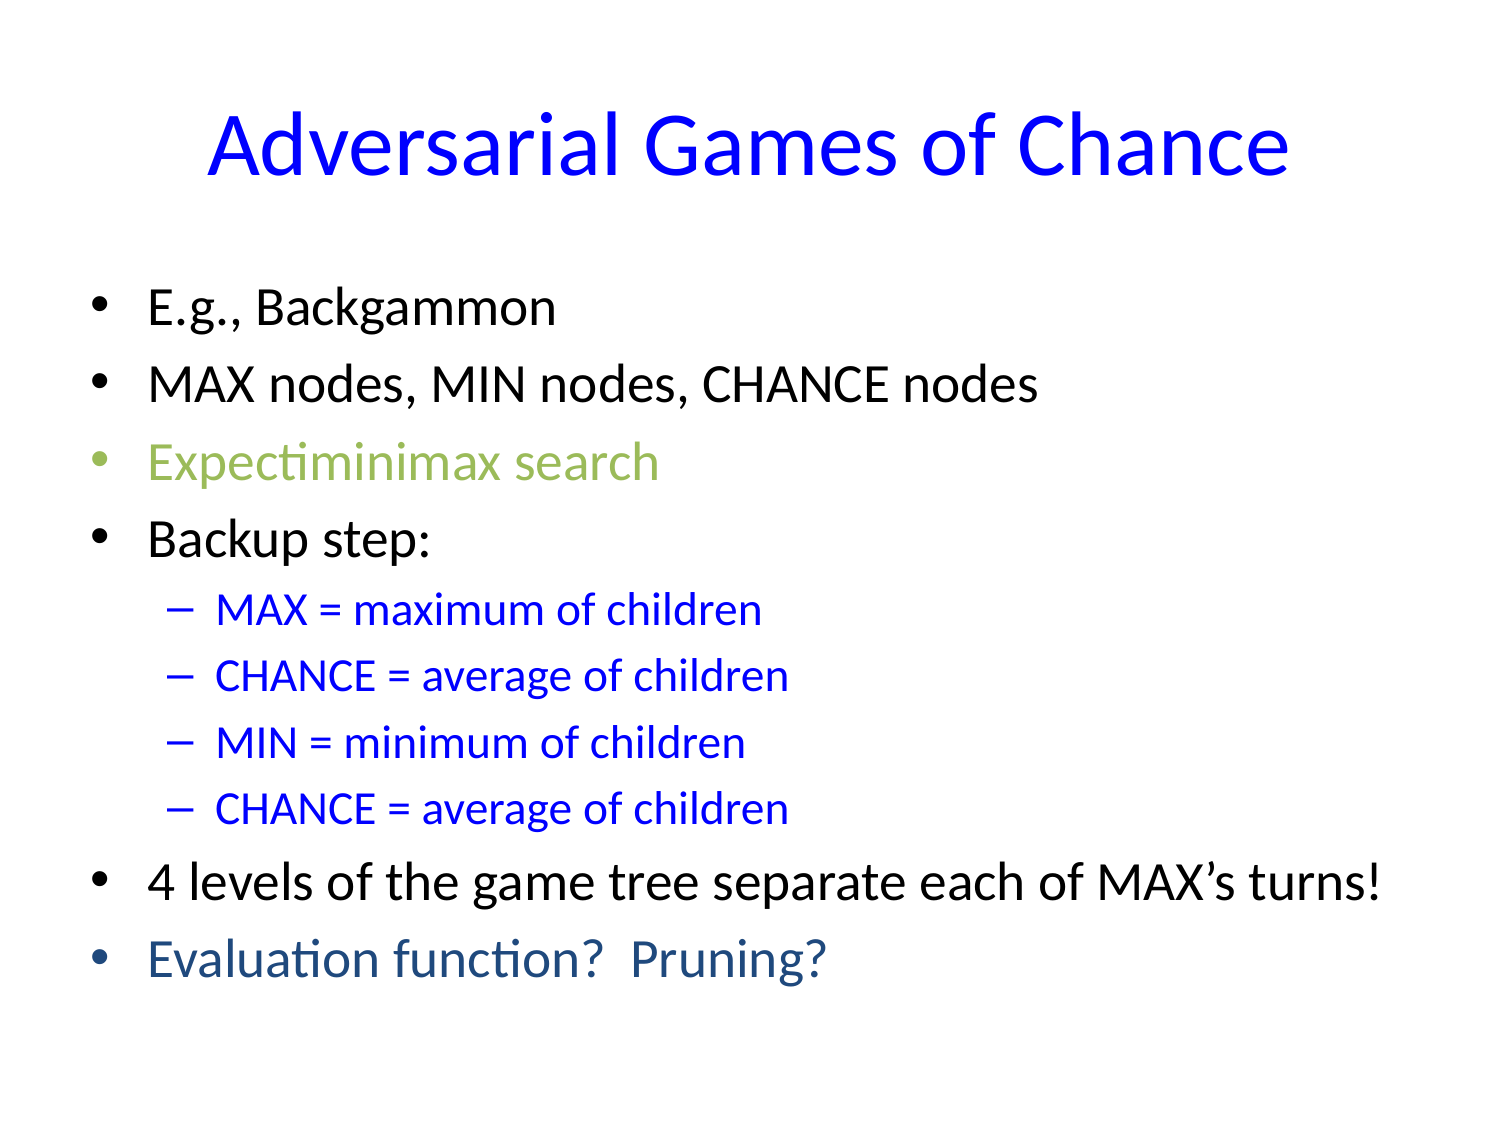

# Adversarial Games of Chance
E.g., Backgammon
MAX nodes, MIN nodes, CHANCE nodes
Expectiminimax search
Backup step:
MAX = maximum of children
CHANCE = average of children
MIN = minimum of children
CHANCE = average of children
4 levels of the game tree separate each of MAX’s turns!
Evaluation function?  Pruning?